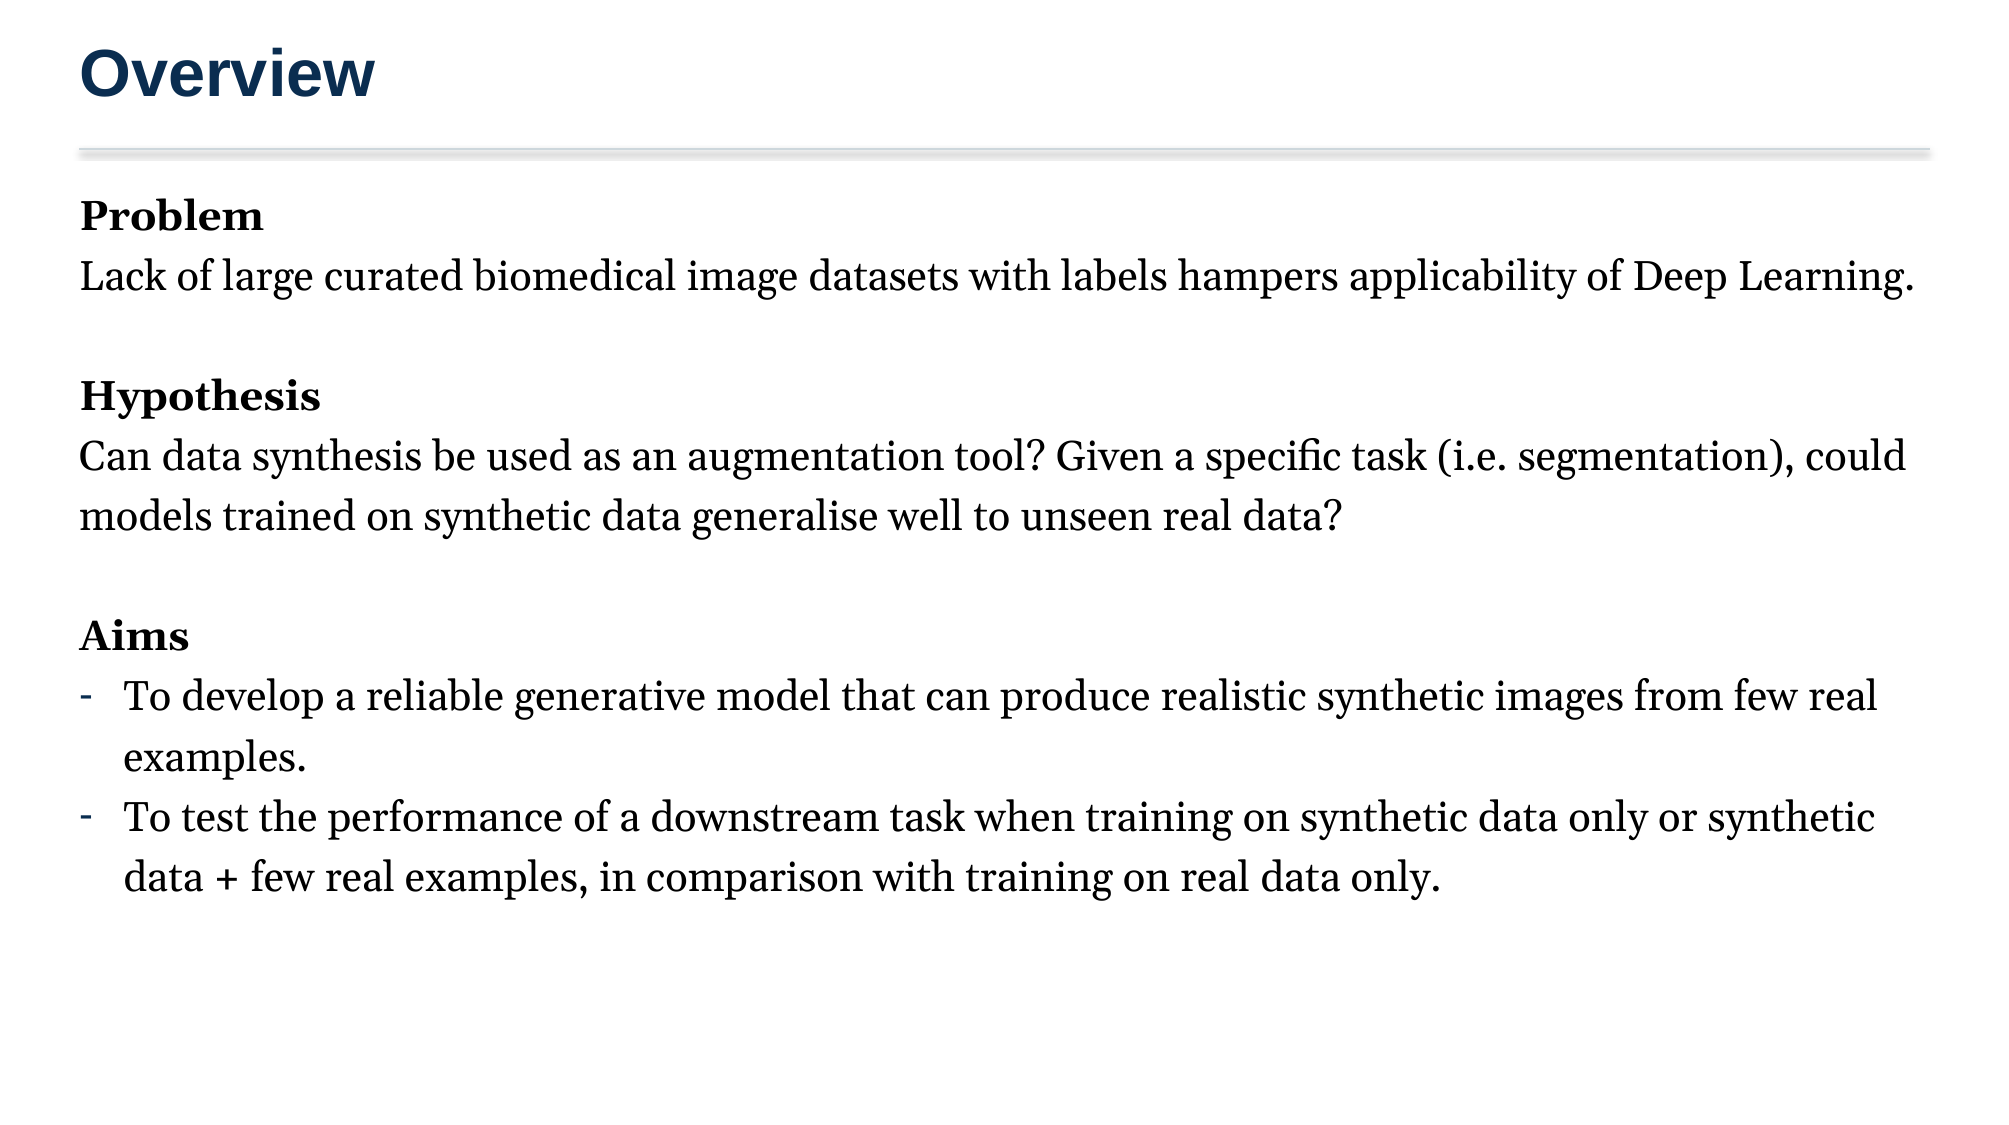

# Overview
Problem
Lack of large curated biomedical image datasets with labels hampers applicability of Deep Learning.

Hypothesis
Can data synthesis be used as an augmentation tool? Given a specific task (i.e. segmentation), could models trained on synthetic data generalise well to unseen real data?

Aims
To develop a reliable generative model that can produce realistic synthetic images from few real examples.
To test the performance of a downstream task when training on synthetic data only or synthetic data + few real examples, in comparison with training on real data only.